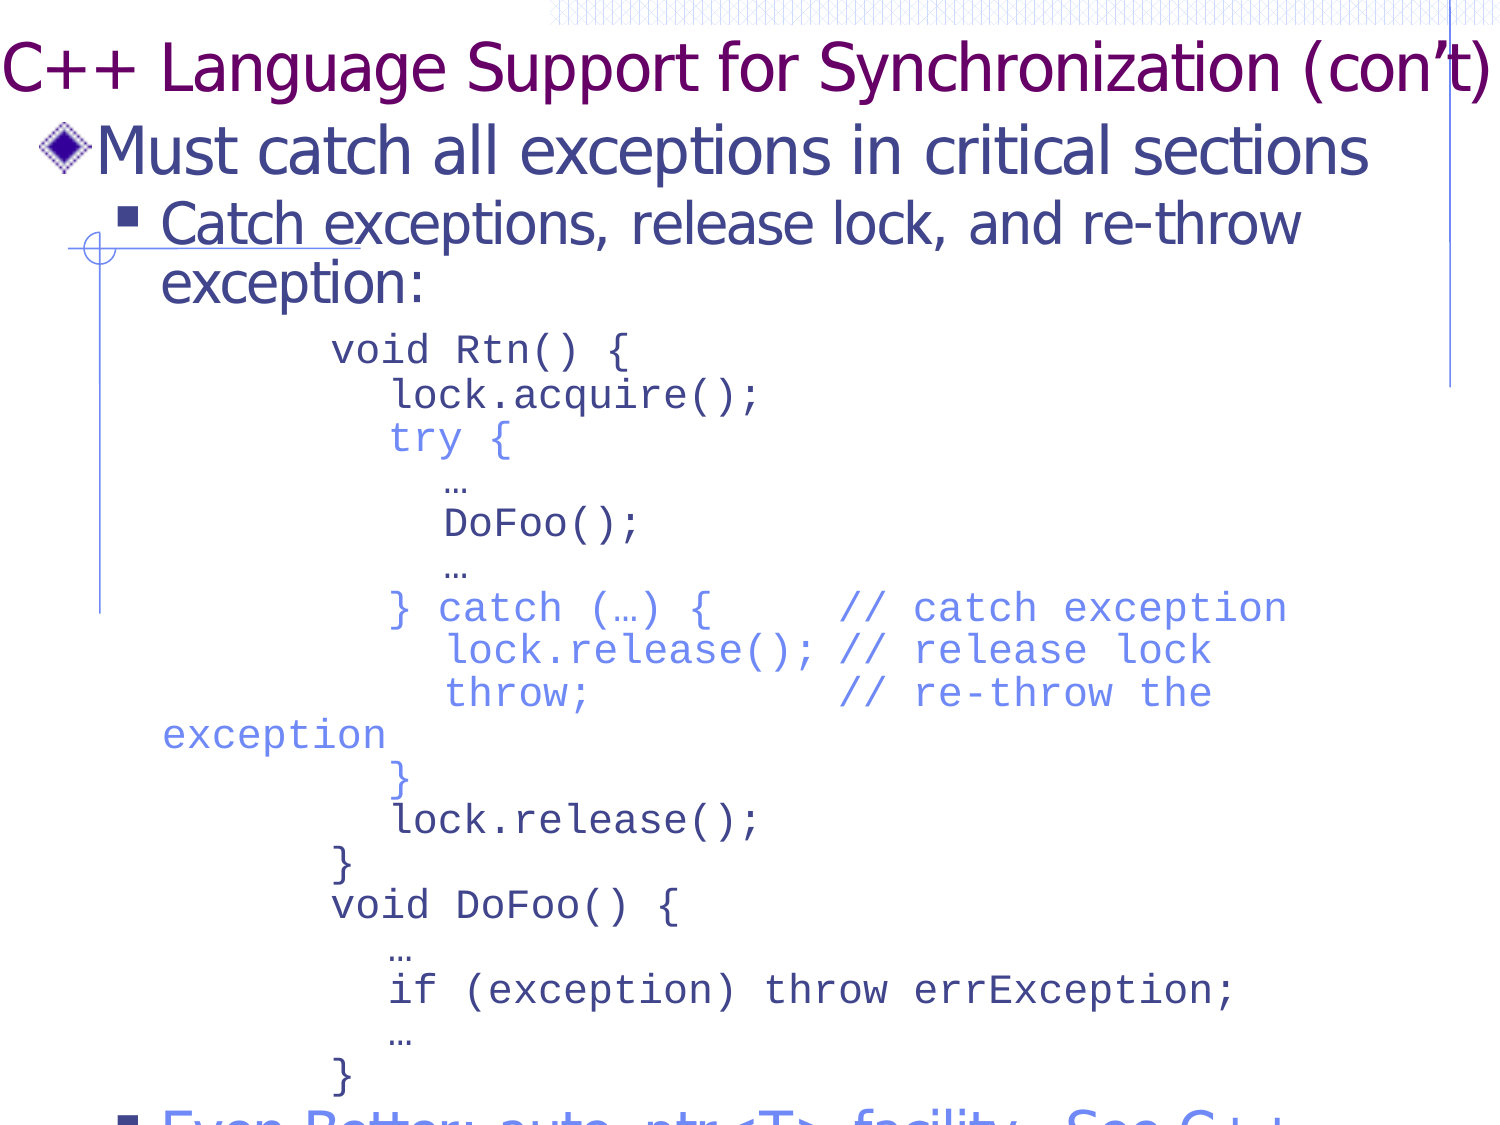

# C++ Language Support for Synchronization (con’t)
Must catch all exceptions in critical sections
Catch exceptions, release lock, and re-throw exception:
	void Rtn() {
		lock.acquire();
		try {
			…
			DoFoo();
			…
		} catch (…) {	// catch exception
			lock.release();	// release lock
			throw; 	// re-throw the exception
		}
		lock.release();
	}
	void DoFoo() {
		…
		if (exception) throw errException;
		…
	}
Even Better: auto_ptr<T> facility.  See C++ Spec.
Can deallocate/free lock regardless of exit method